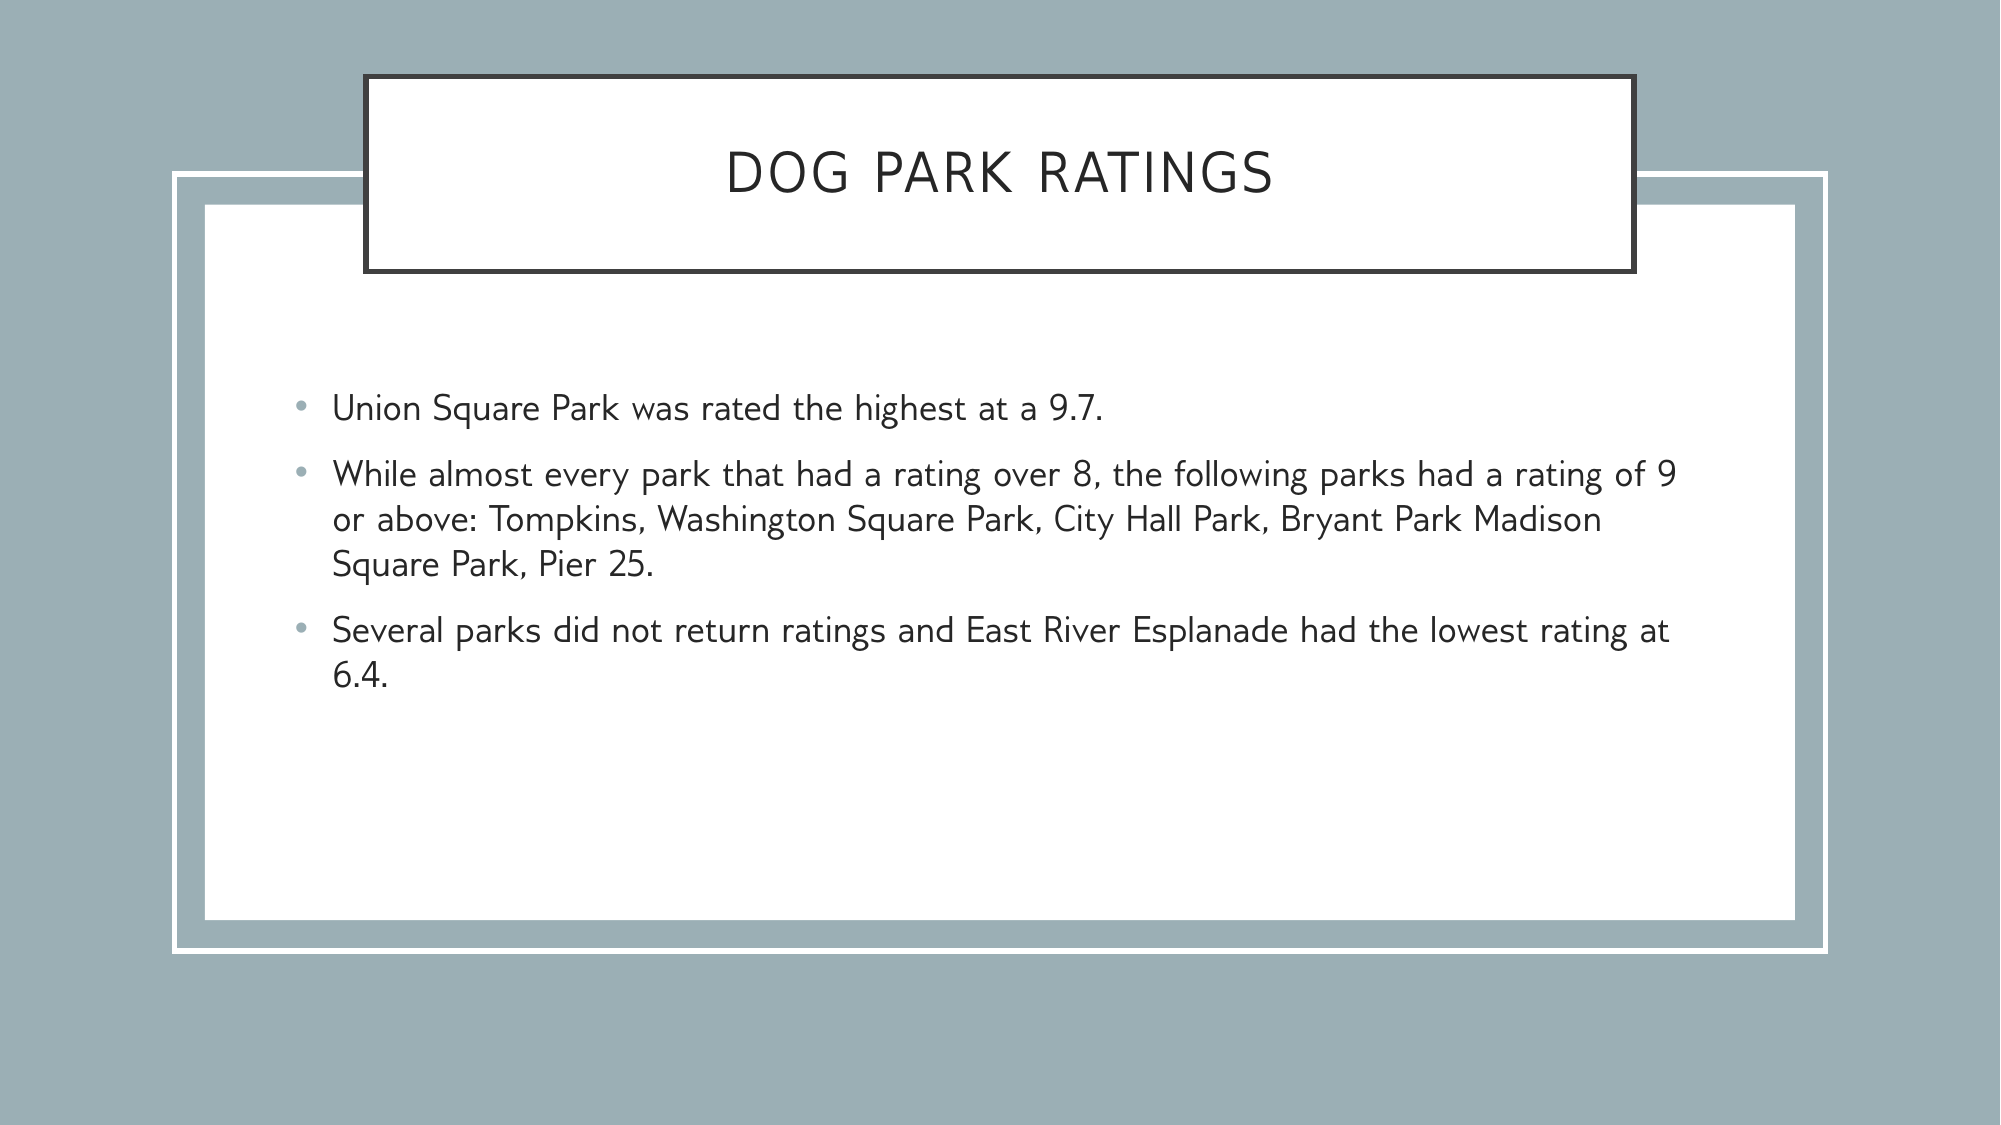

# Dog Park Ratings

Union Square Park was rated the highest at a 9.7.
While almost every park that had a rating over 8, the following parks had a rating of 9 or above: Tompkins, Washington Square Park, City Hall Park, Bryant Park Madison Square Park, Pier 25.
Several parks did not return ratings and East River Esplanade had the lowest rating at 6.4.